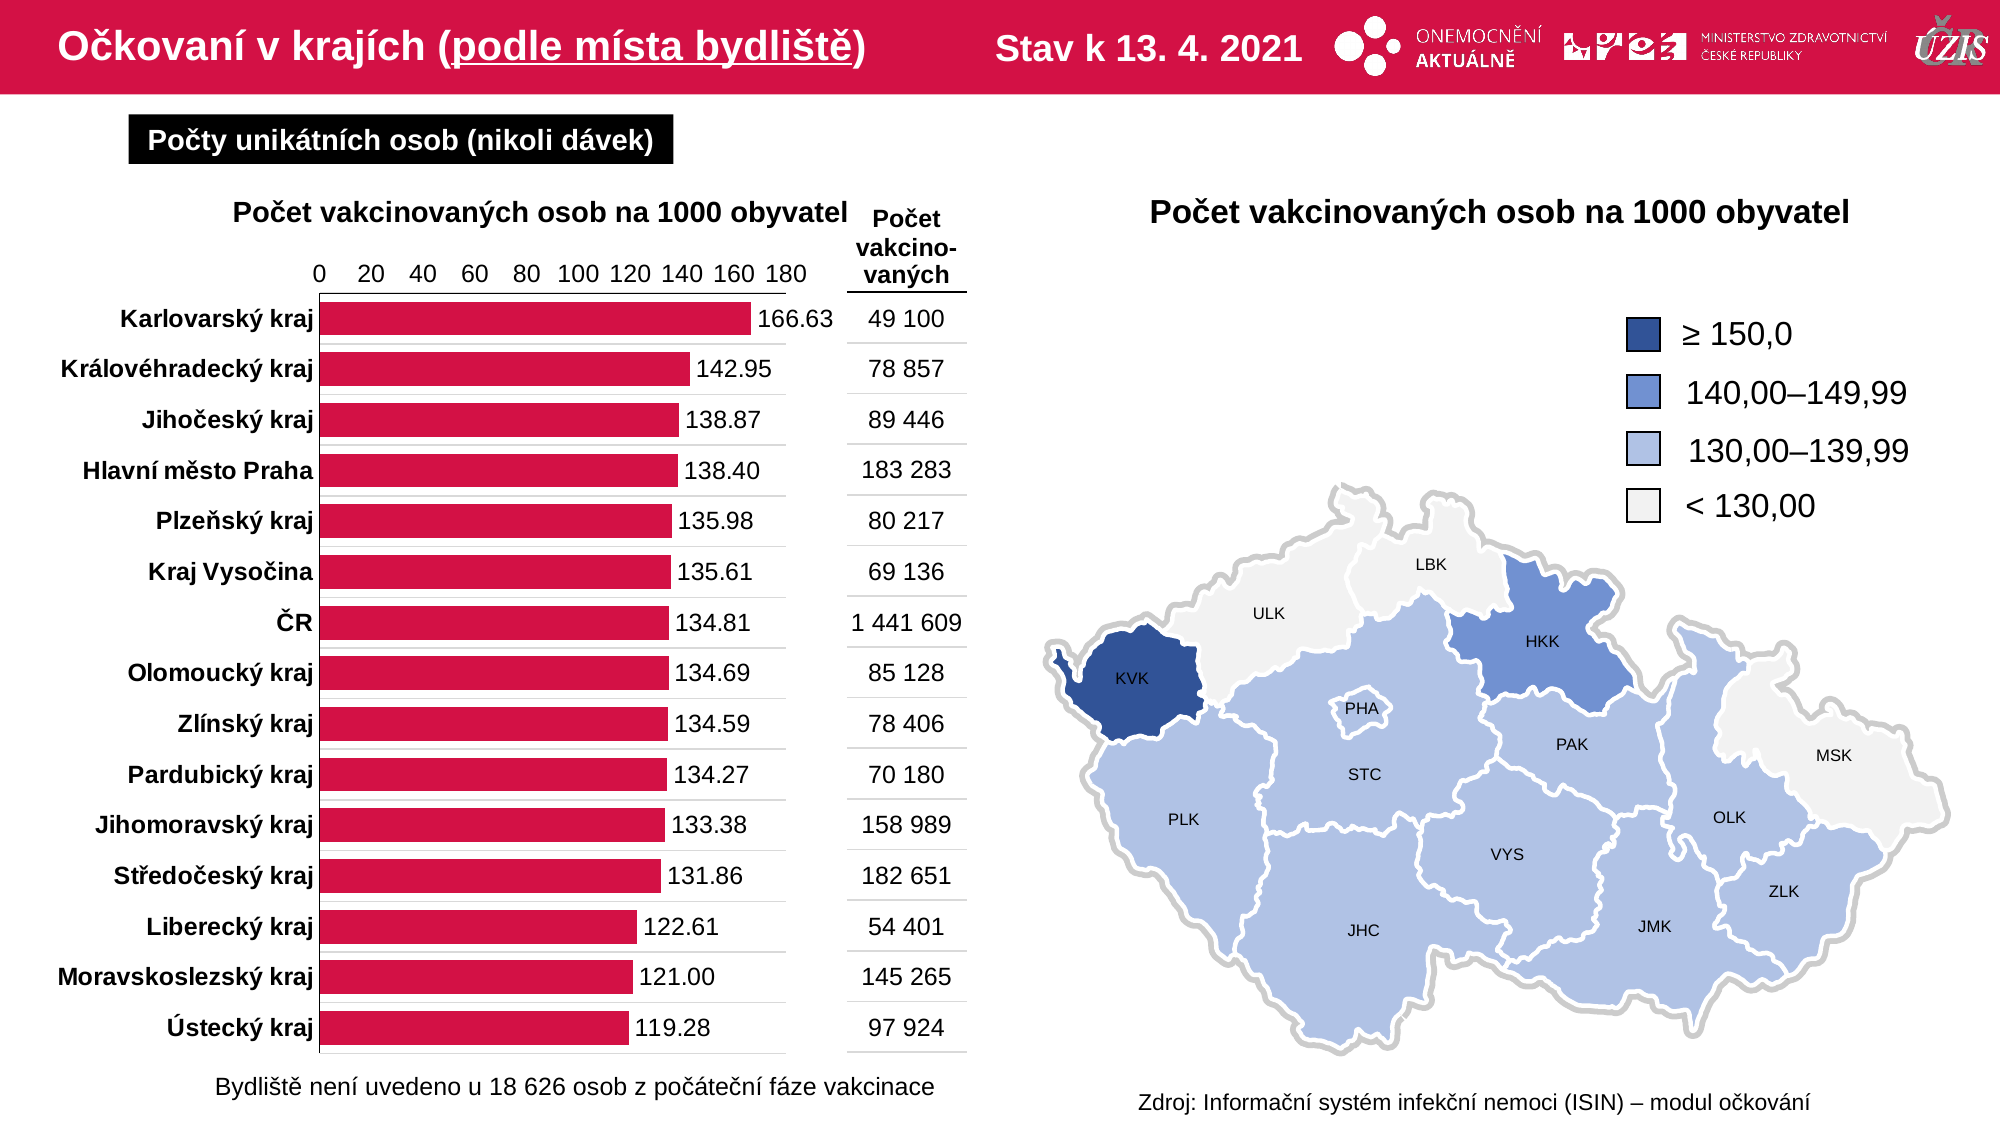

# Očkovaní v krajích (podle místa bydliště)
Stav k 13. 4. 2021
Počty unikátních osob (nikoli dávek)
Počet vakcinovaných osob na 1000 obyvatel
Počet vakcinovaných osob na 1000 obyvatel
| Počet vakcino-vaných |
| --- |
| 49 100 |
| 78 857 |
| 89 446 |
| 183 283 |
| 80 217 |
| 69 136 |
| 1 441 609 |
| 85 128 |
| 78 406 |
| 70 180 |
| 158 989 |
| 182 651 |
| 54 401 |
| 145 265 |
| 97 924 |

### Chart

| Category | počet na 1000 |
|---|---|
| Karlovarský kraj | 166.63046724404745 |
| Královéhradecký kraj | 142.94829845897831 |
| Jihočeský kraj | 138.87340606723046 |
| Hlavní město Praha | 138.40231311122974 |
| Plzeňský kraj | 135.98429561670727 |
| Kraj Vysočina | 135.61050816671997 |
| ČR | 134.80617385231017 |
| Olomoucký kraj | 134.69300570397854 |
| Zlínský kraj | 134.58986705117974 |
| Pardubický kraj | 134.27415806008472 |
| Jihomoravský kraj | 133.38126442442004 |
| Středočeský kraj | 131.86455386130368 |
| Liberecký kraj | 122.61038112195452 |
| Moravskoslezský kraj | 120.99981758193611 |
| Ústecký kraj | 119.27914101088354 |
≥ 150,0

140,00–149,99

130,00–139,99

< 130,00

LBK

ULK

HKK

KVK

PHA

PAK
MSK

STC
OLK

PLK

VYS
ZLK
JMK
JHC
Bydliště není uvedeno u 18 626 osob z počáteční fáze vakcinace
Zdroj: Informační systém infekční nemoci (ISIN) – modul očkování